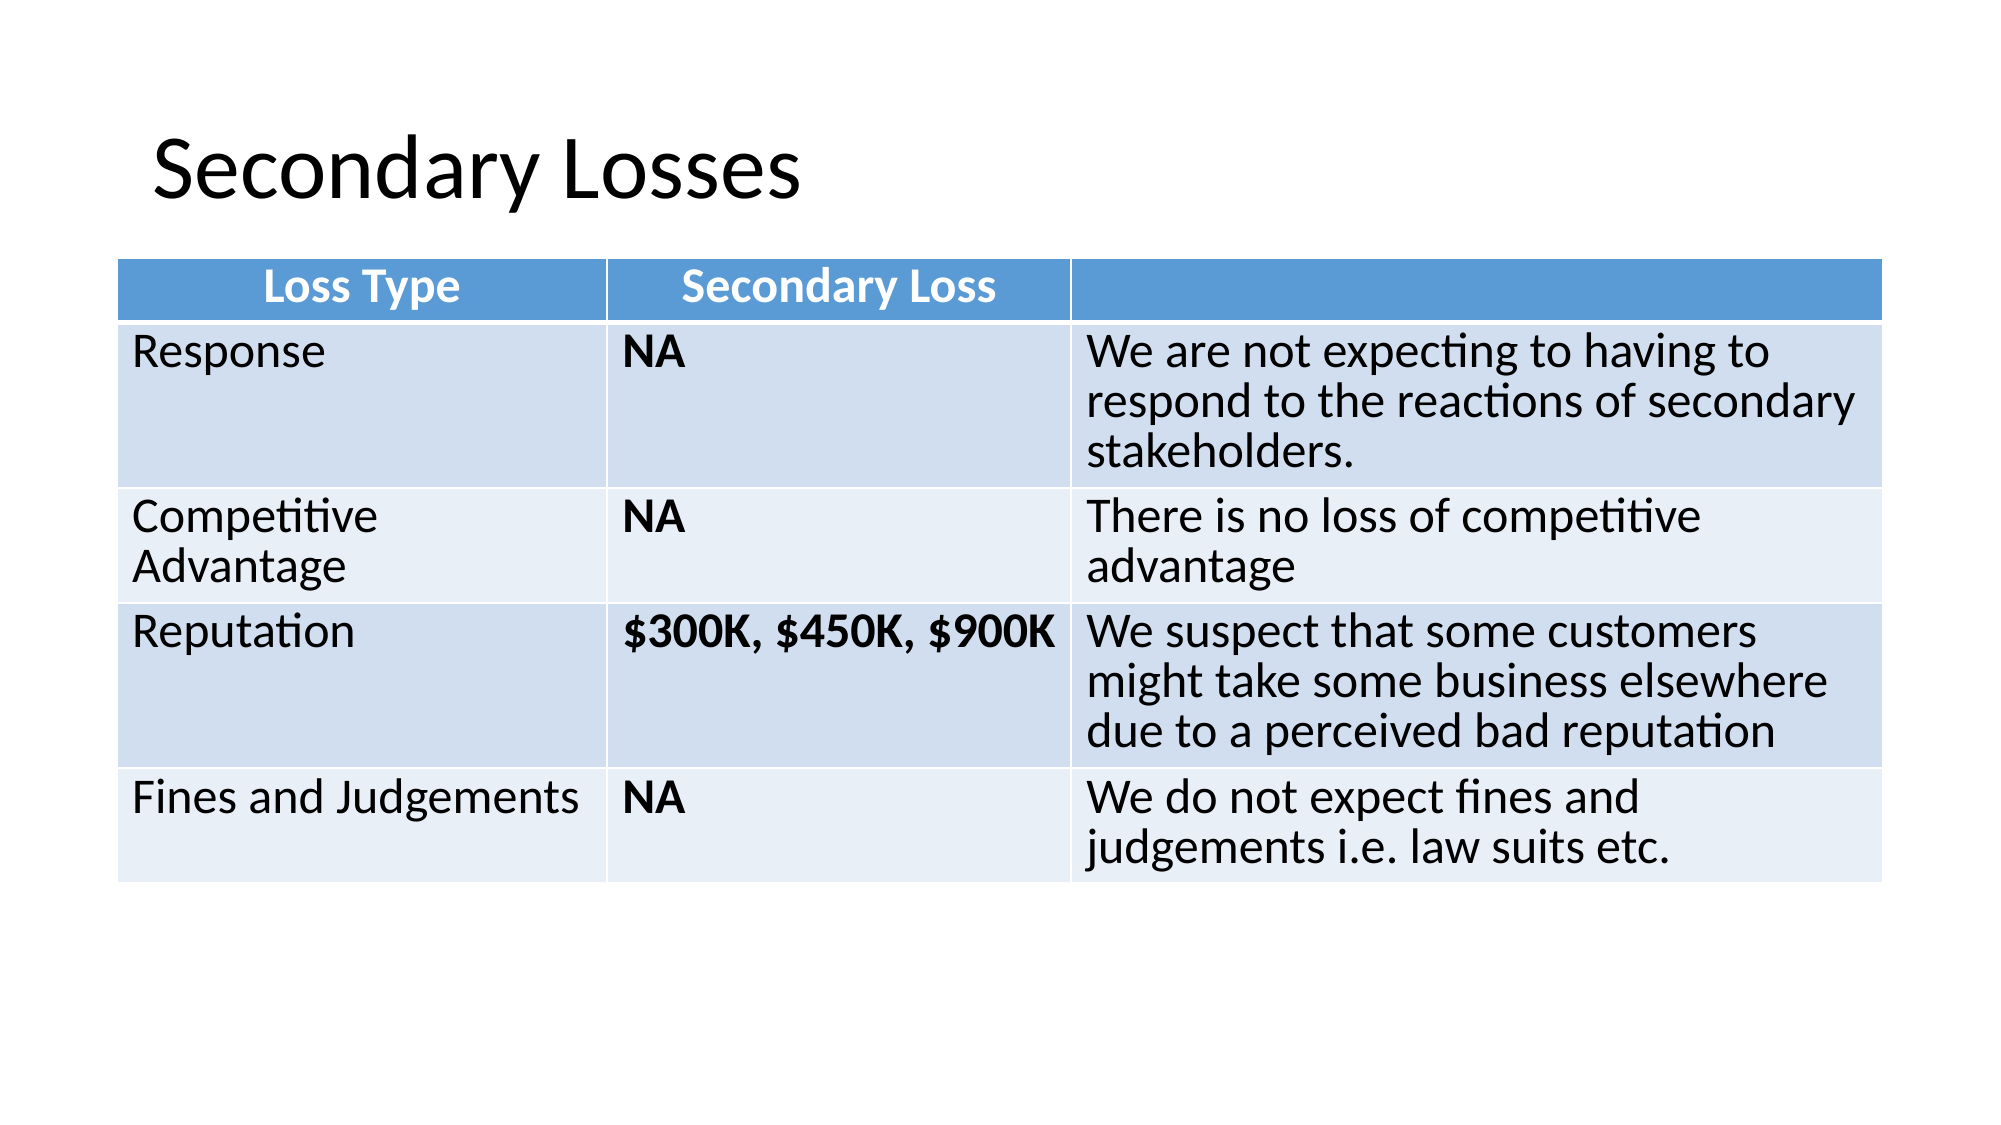

# Secondary Losses
| Loss Type | Secondary Loss |  |
| --- | --- | --- |
| Response | NA | We are not expecting to having to respond to the reactions of secondary stakeholders. |
| Competitive Advantage | NA | There is no loss of competitive advantage |
| Reputation | $300K, $450K, $900K | We suspect that some customers might take some business elsewhere due to a perceived bad reputation |
| Fines and Judgements | NA | We do not expect fines and judgements i.e. law suits etc. |